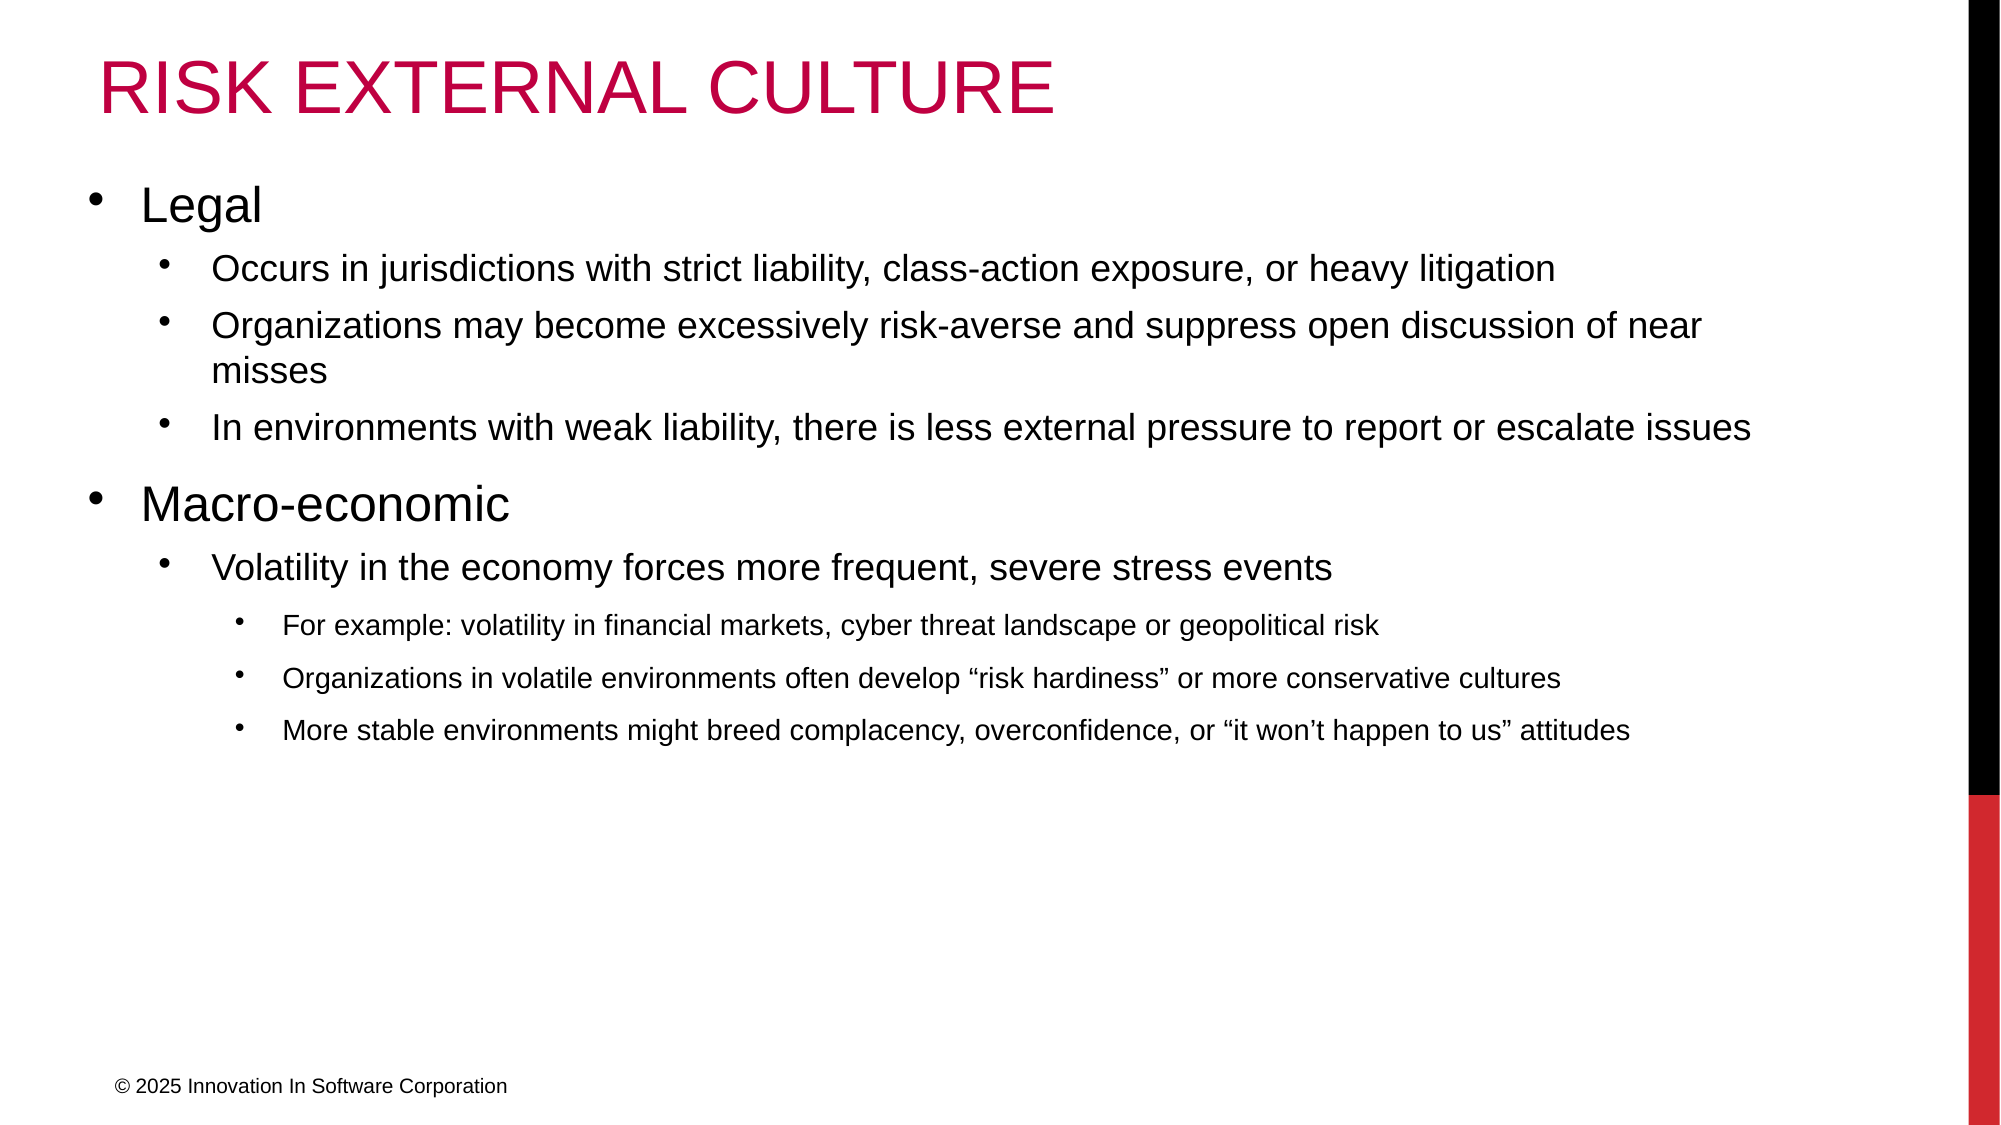

# Risk external culture
Legal
Occurs in jurisdictions with strict liability, class-action exposure, or heavy litigation
Organizations may become excessively risk-averse and suppress open discussion of near misses
In environments with weak liability, there is less external pressure to report or escalate issues
Macro-economic
Volatility in the economy forces more frequent, severe stress events
For example: volatility in financial markets, cyber threat landscape or geopolitical risk
Organizations in volatile environments often develop “risk hardiness” or more conservative cultures
More stable environments might breed complacency, overconfidence, or “it won’t happen to us” attitudes
© 2025 Innovation In Software Corporation